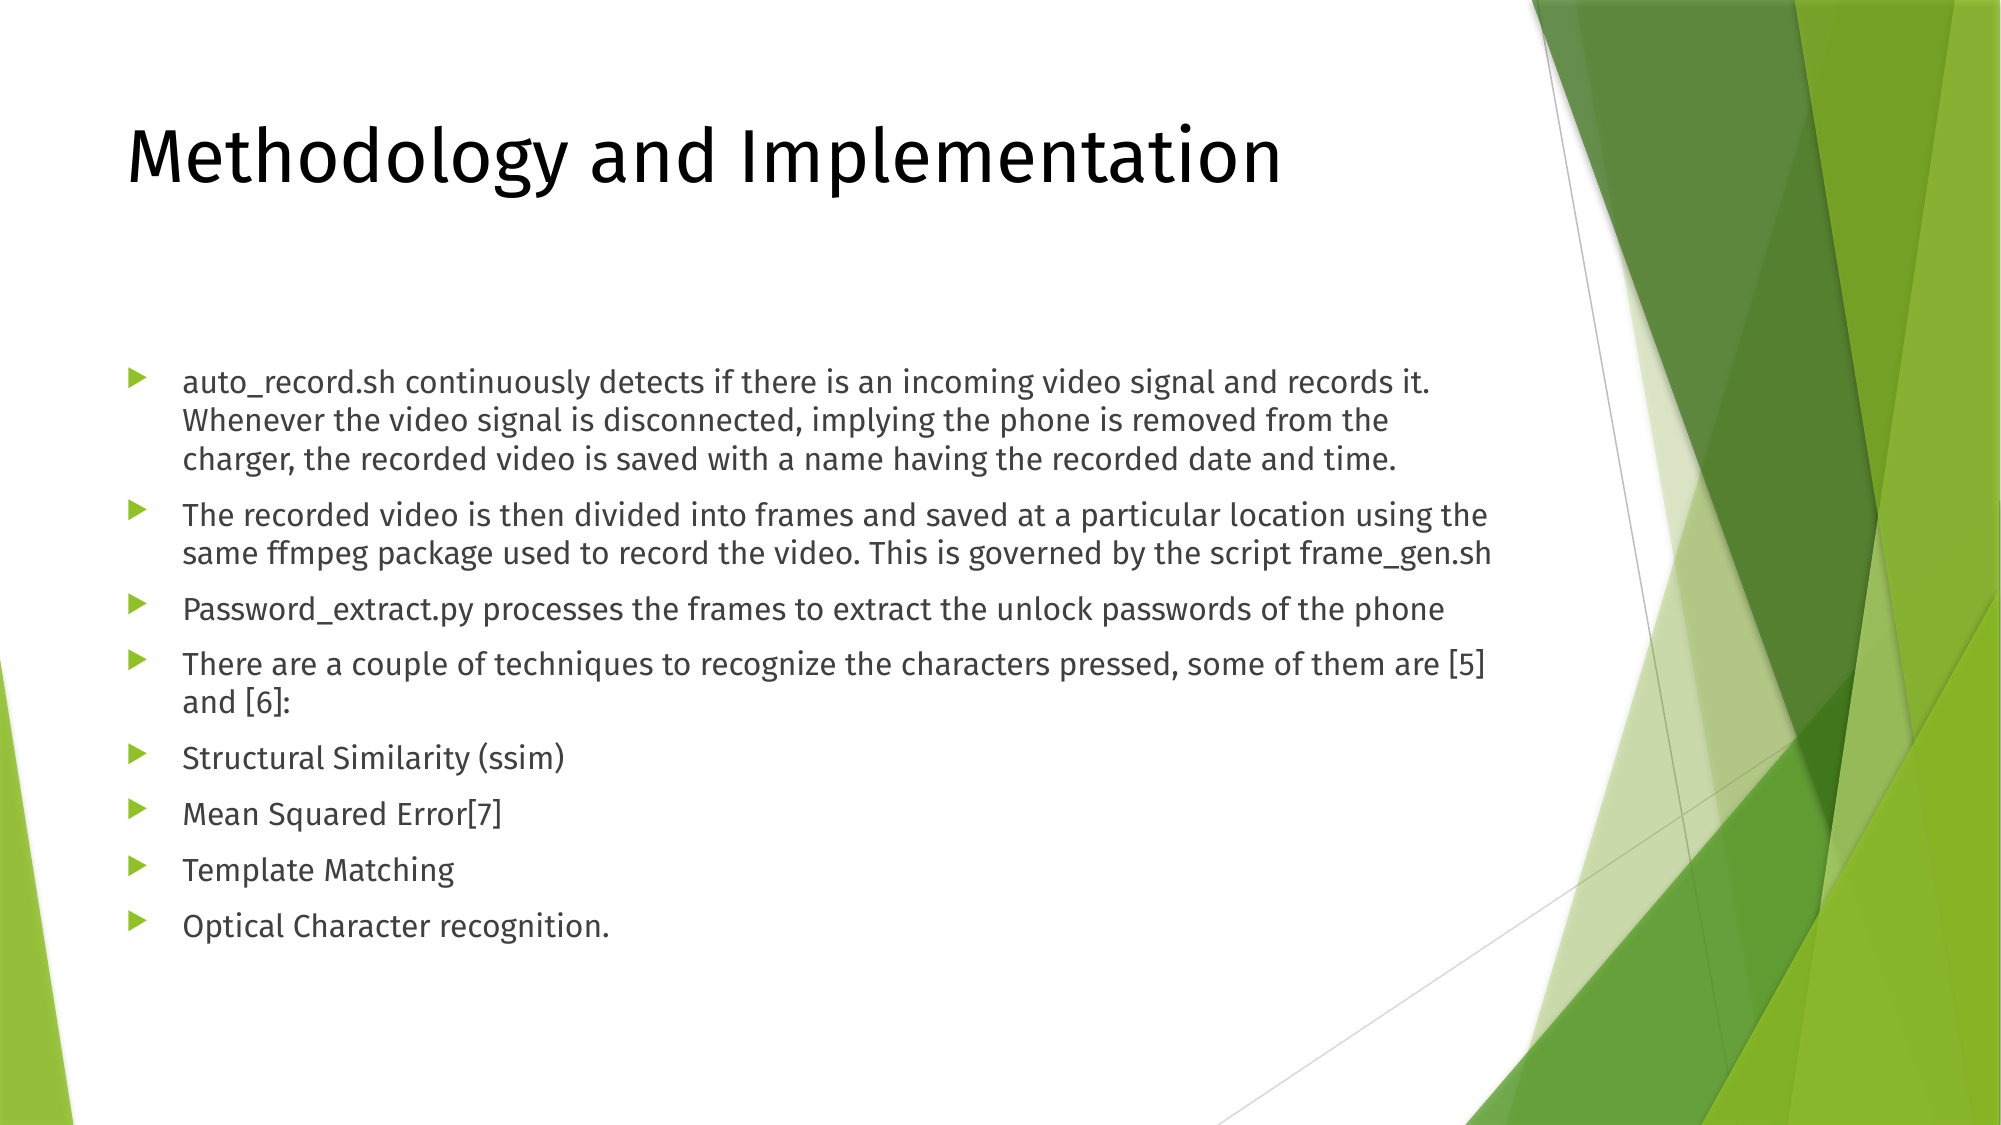

# Methodology and Implementation
auto_record.sh continuously detects if there is an incoming video signal and records it. Whenever the video signal is disconnected, implying the phone is removed from the charger, the recorded video is saved with a name having the recorded date and time.
The recorded video is then divided into frames and saved at a particular location using the same ffmpeg package used to record the video. This is governed by the script frame_gen.sh
Password_extract.py processes the frames to extract the unlock passwords of the phone
There are a couple of techniques to recognize the characters pressed, some of them are [5] and [6]:
Structural Similarity (ssim)
Mean Squared Error[7]
Template Matching
Optical Character recognition.